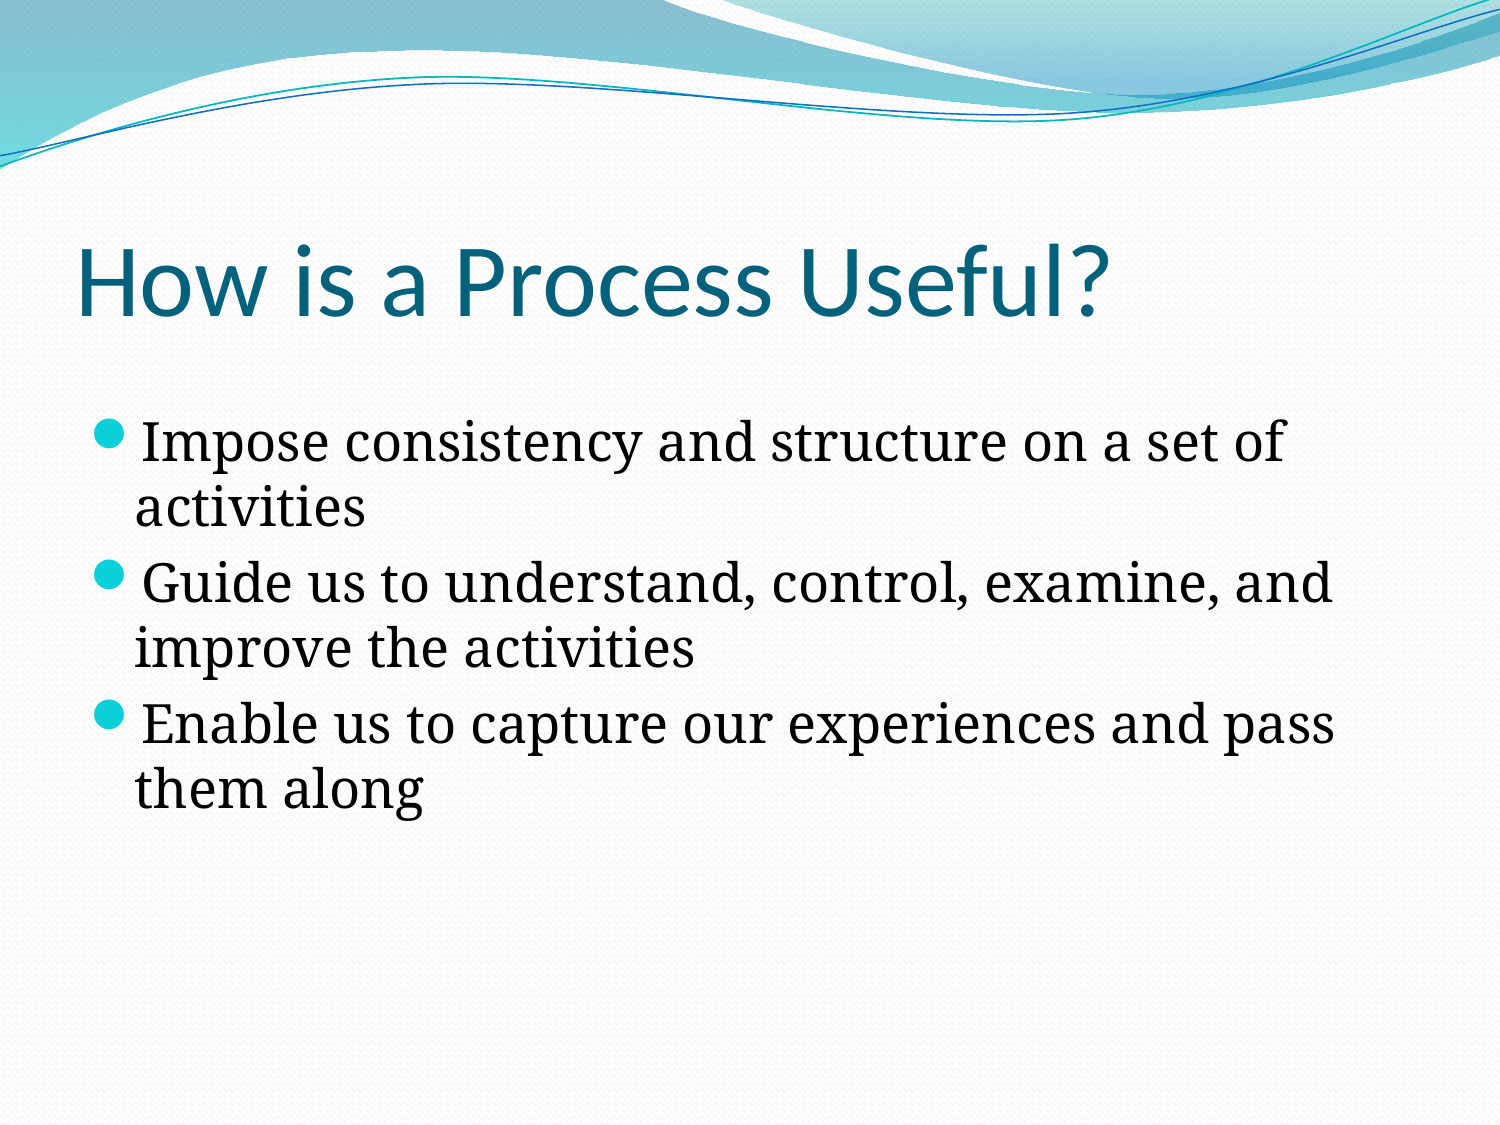

# How is a Process Useful?
Impose consistency and structure on a set of activities
Guide us to understand, control, examine, and improve the activities
Enable us to capture our experiences and pass them along